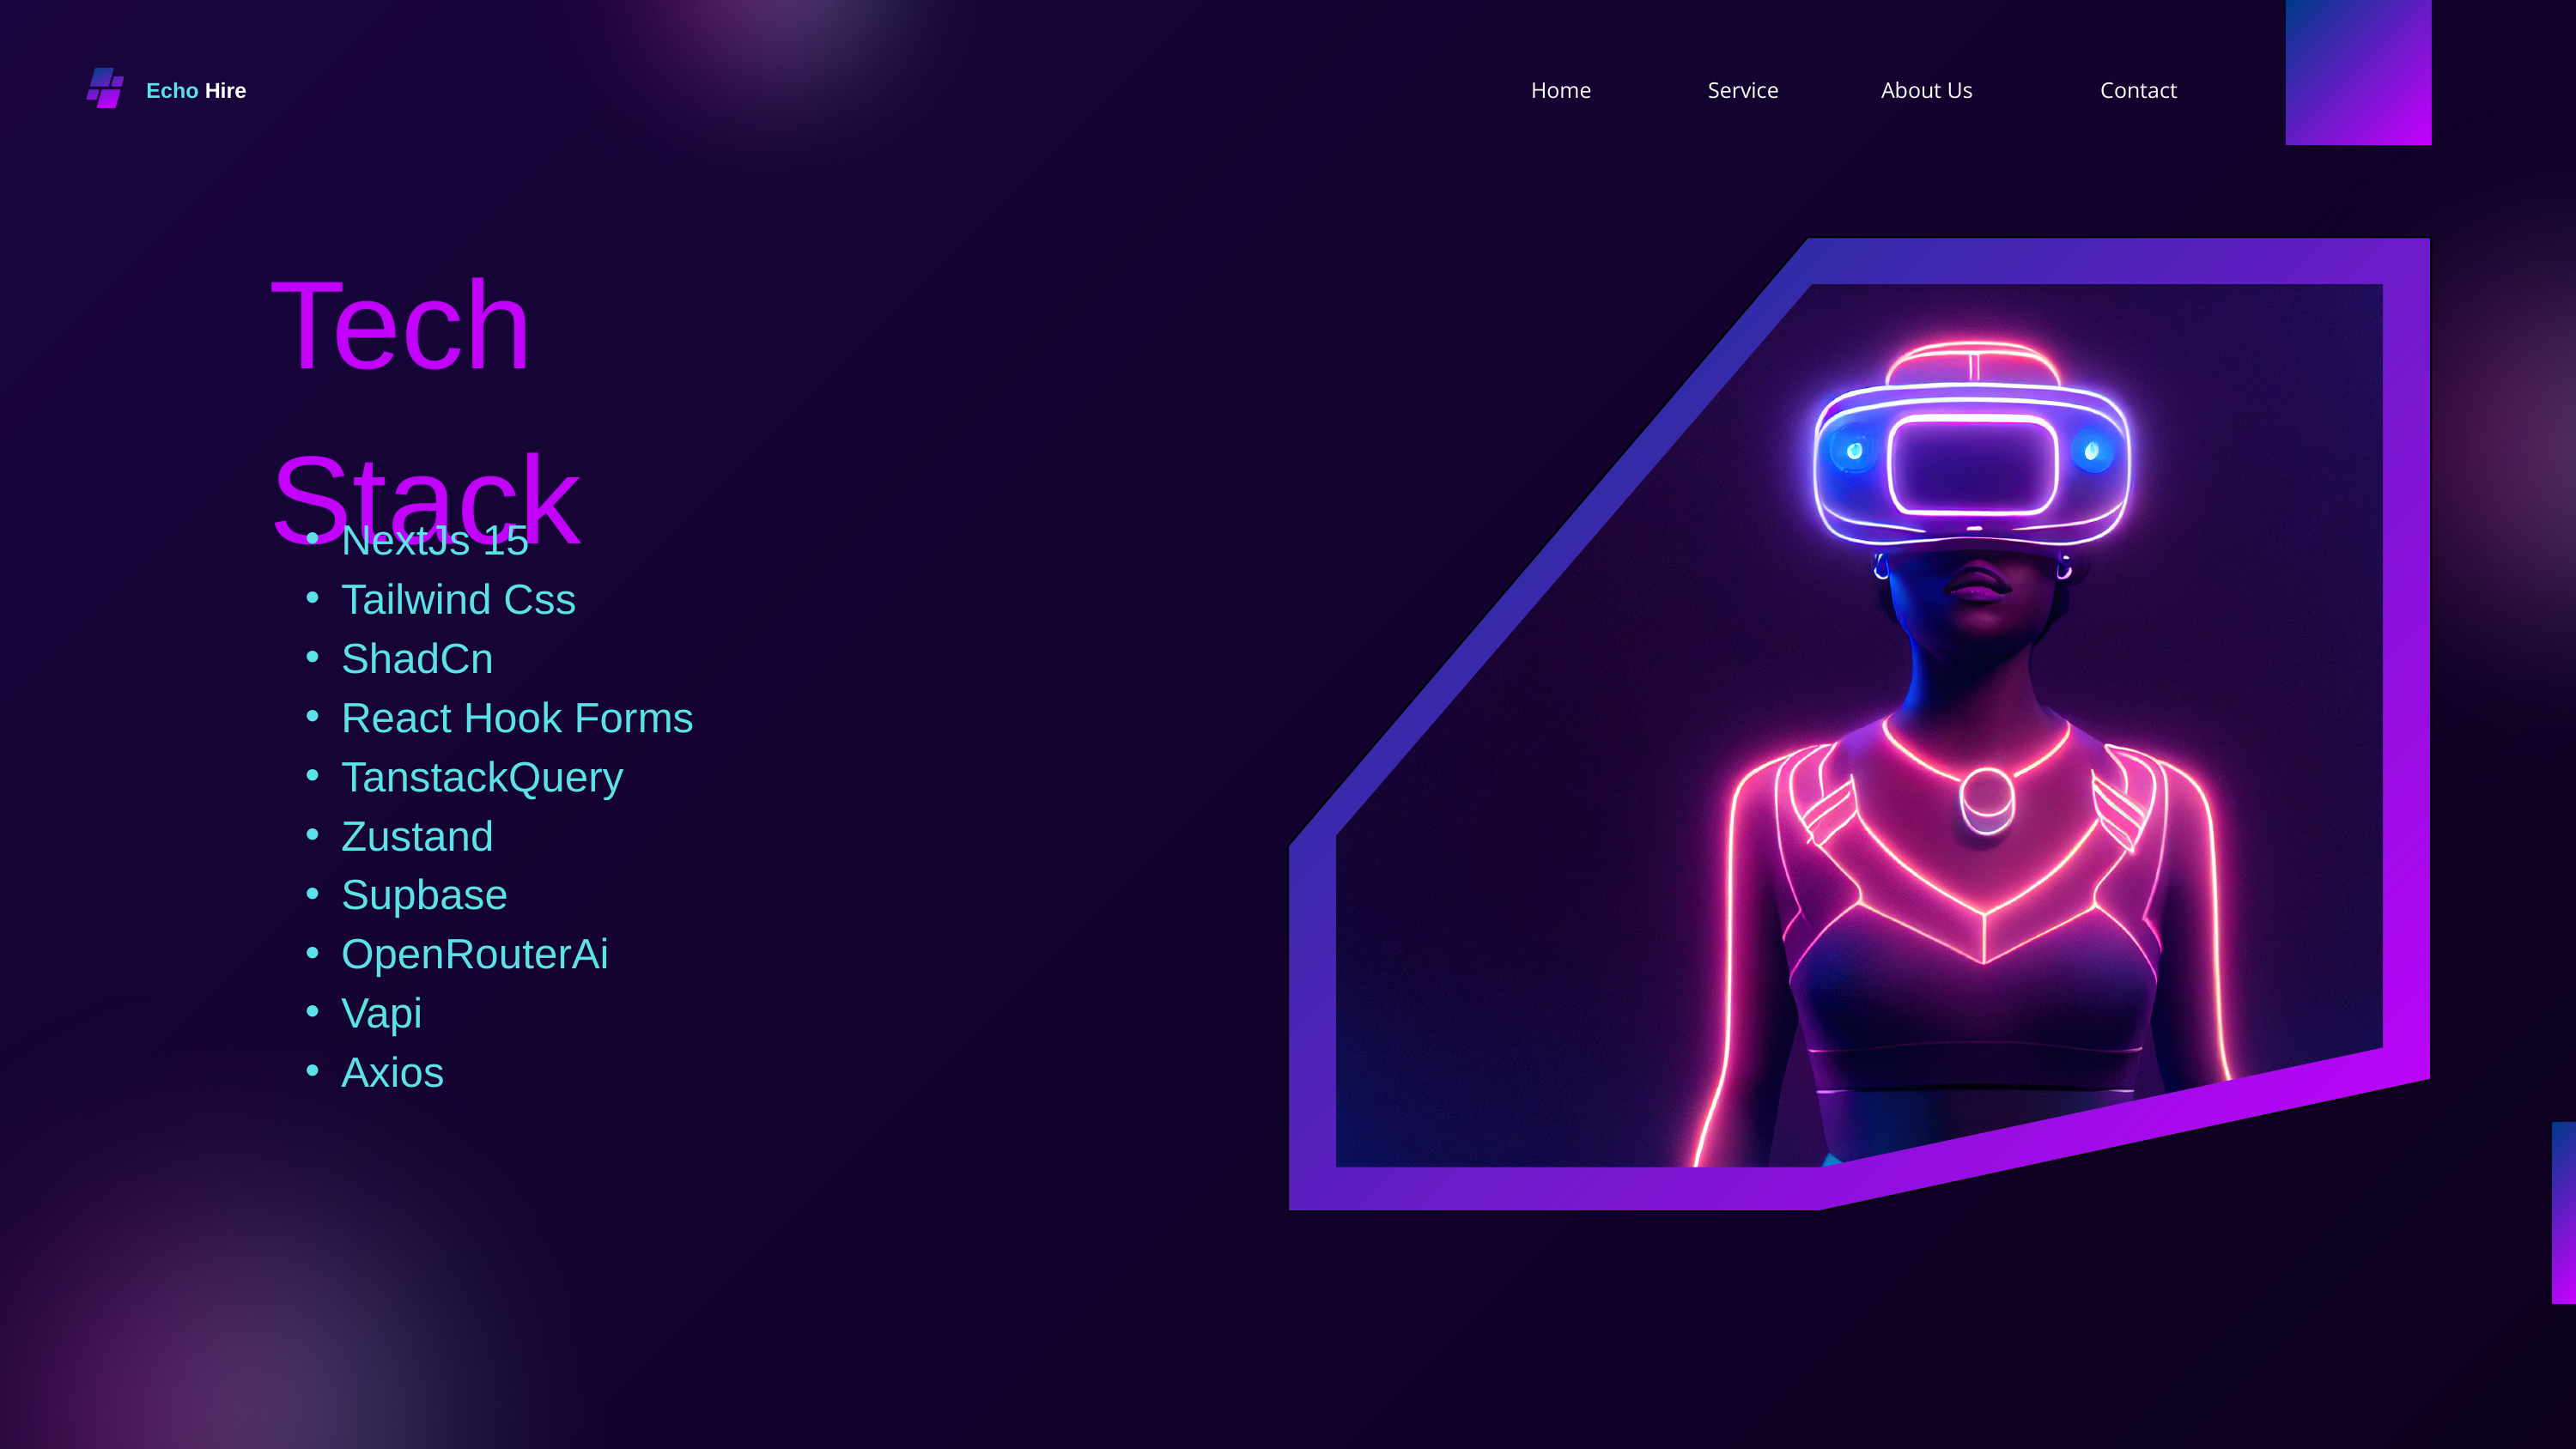

Echo Hire
Home
Service
About Us
Contact

Tech Stack

NextJs 15
Tailwind Css
ShadCn
React Hook Forms
TanstackQuery
Zustand
Supbase
OpenRouterAi
Vapi
Axios